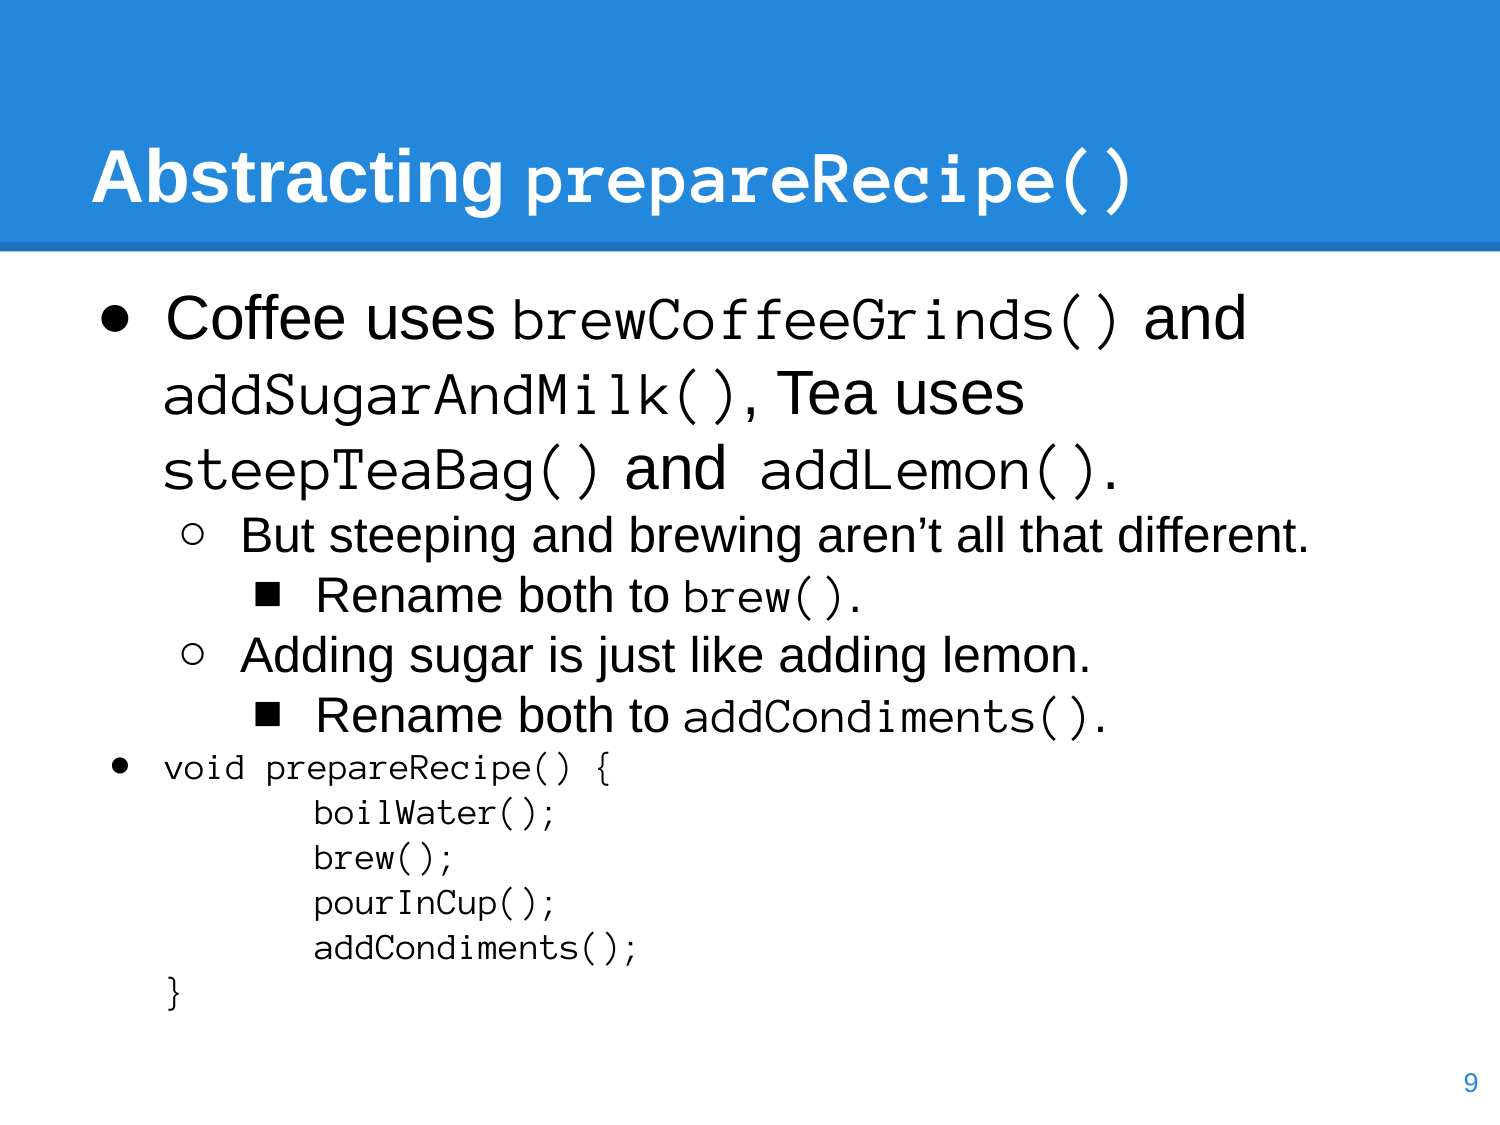

# Abstracting prepareRecipe()
Coffee uses brewCoffeeGrinds() and addSugarAndMilk(), Tea uses steepTeaBag() and addLemon().
But steeping and brewing aren’t all that different.
Rename both to brew().
Adding sugar is just like adding lemon.
Rename both to addCondiments().
void prepareRecipe() {
	boilWater();
	brew();
	pourInCup();
	addCondiments();
}

9